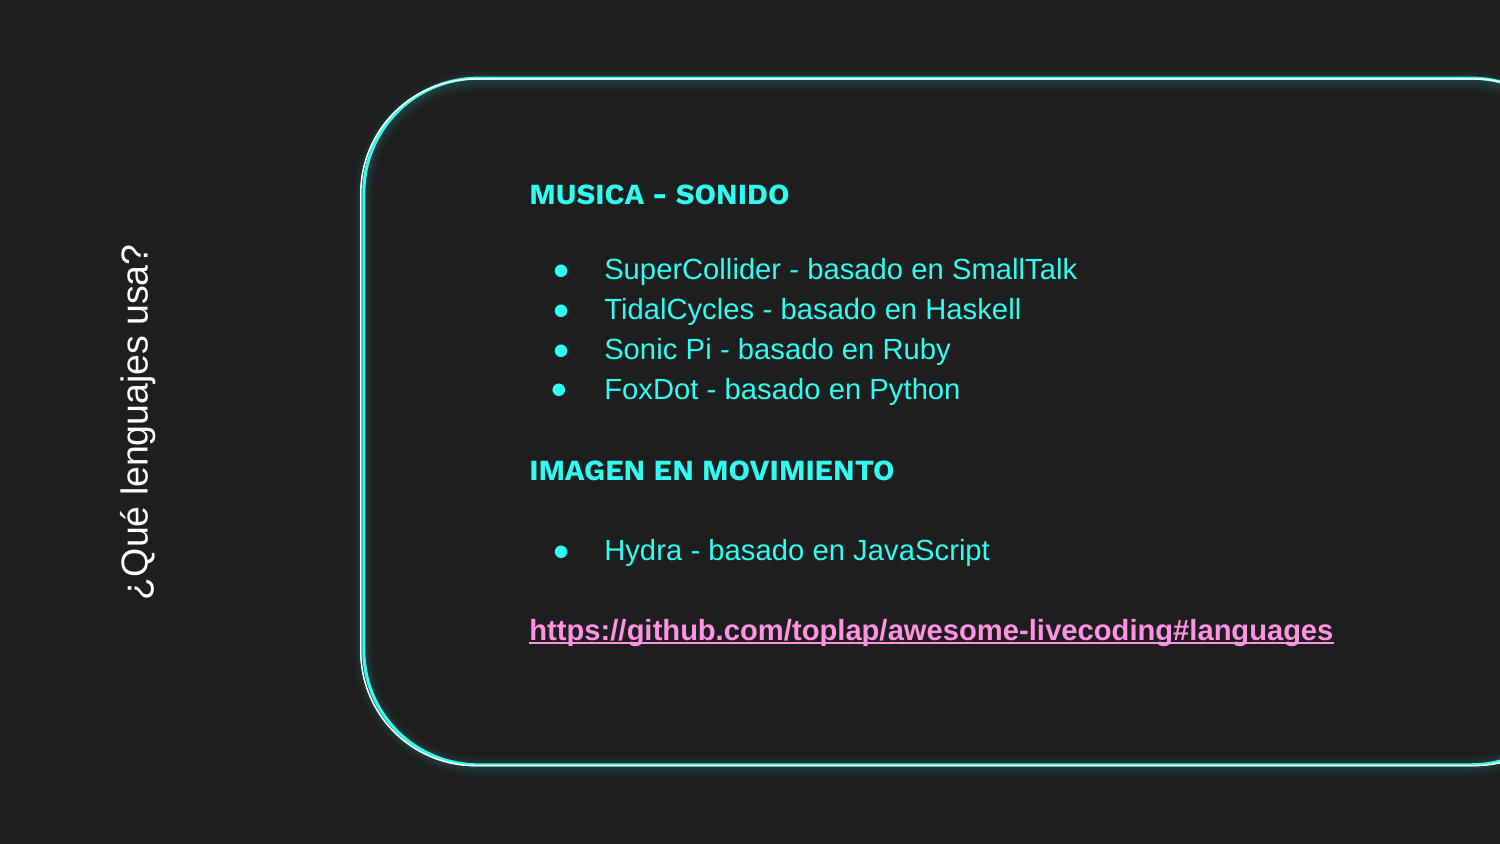

MUSICA - SONIDO
SuperCollider - basado en SmallTalk
TidalCycles - basado en Haskell
Sonic Pi - basado en Ruby
FoxDot - basado en Python

IMAGEN EN MOVIMIENTO

Hydra - basado en JavaScript

https://github.com/toplap/awesome-livecoding#languages

# ¿Qué lenguajes usa?